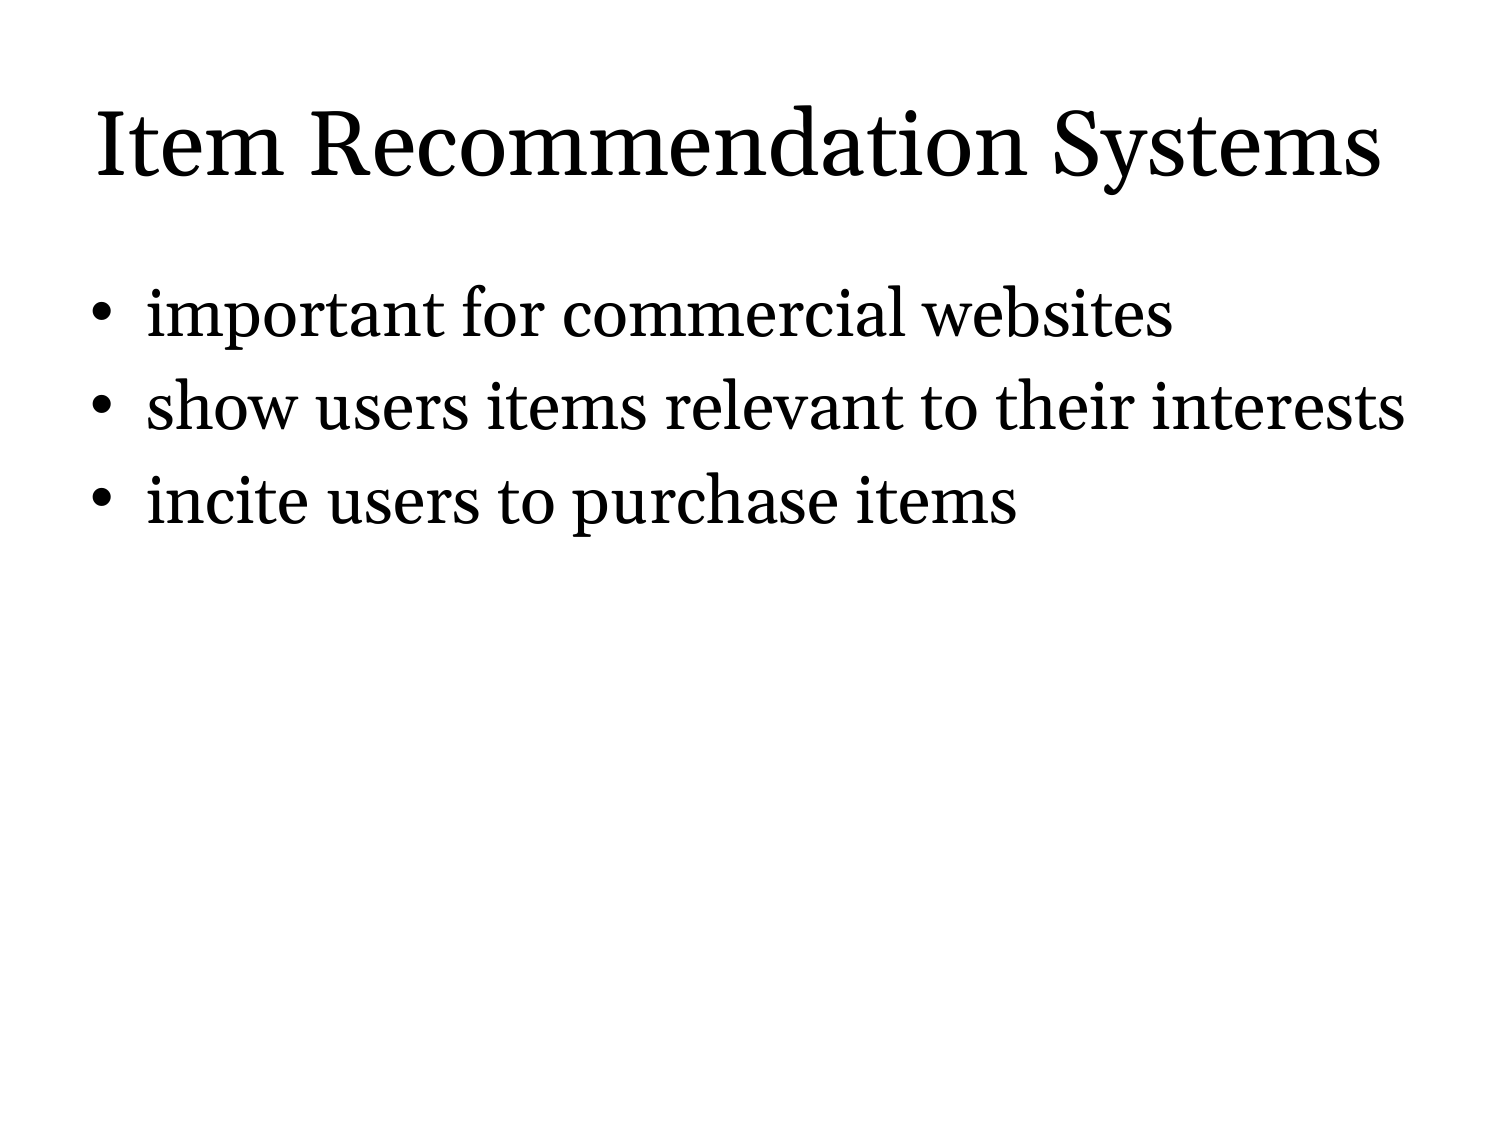

# Item Recommendation Systems
important for commercial websites
show users items relevant to their interests
incite users to purchase items